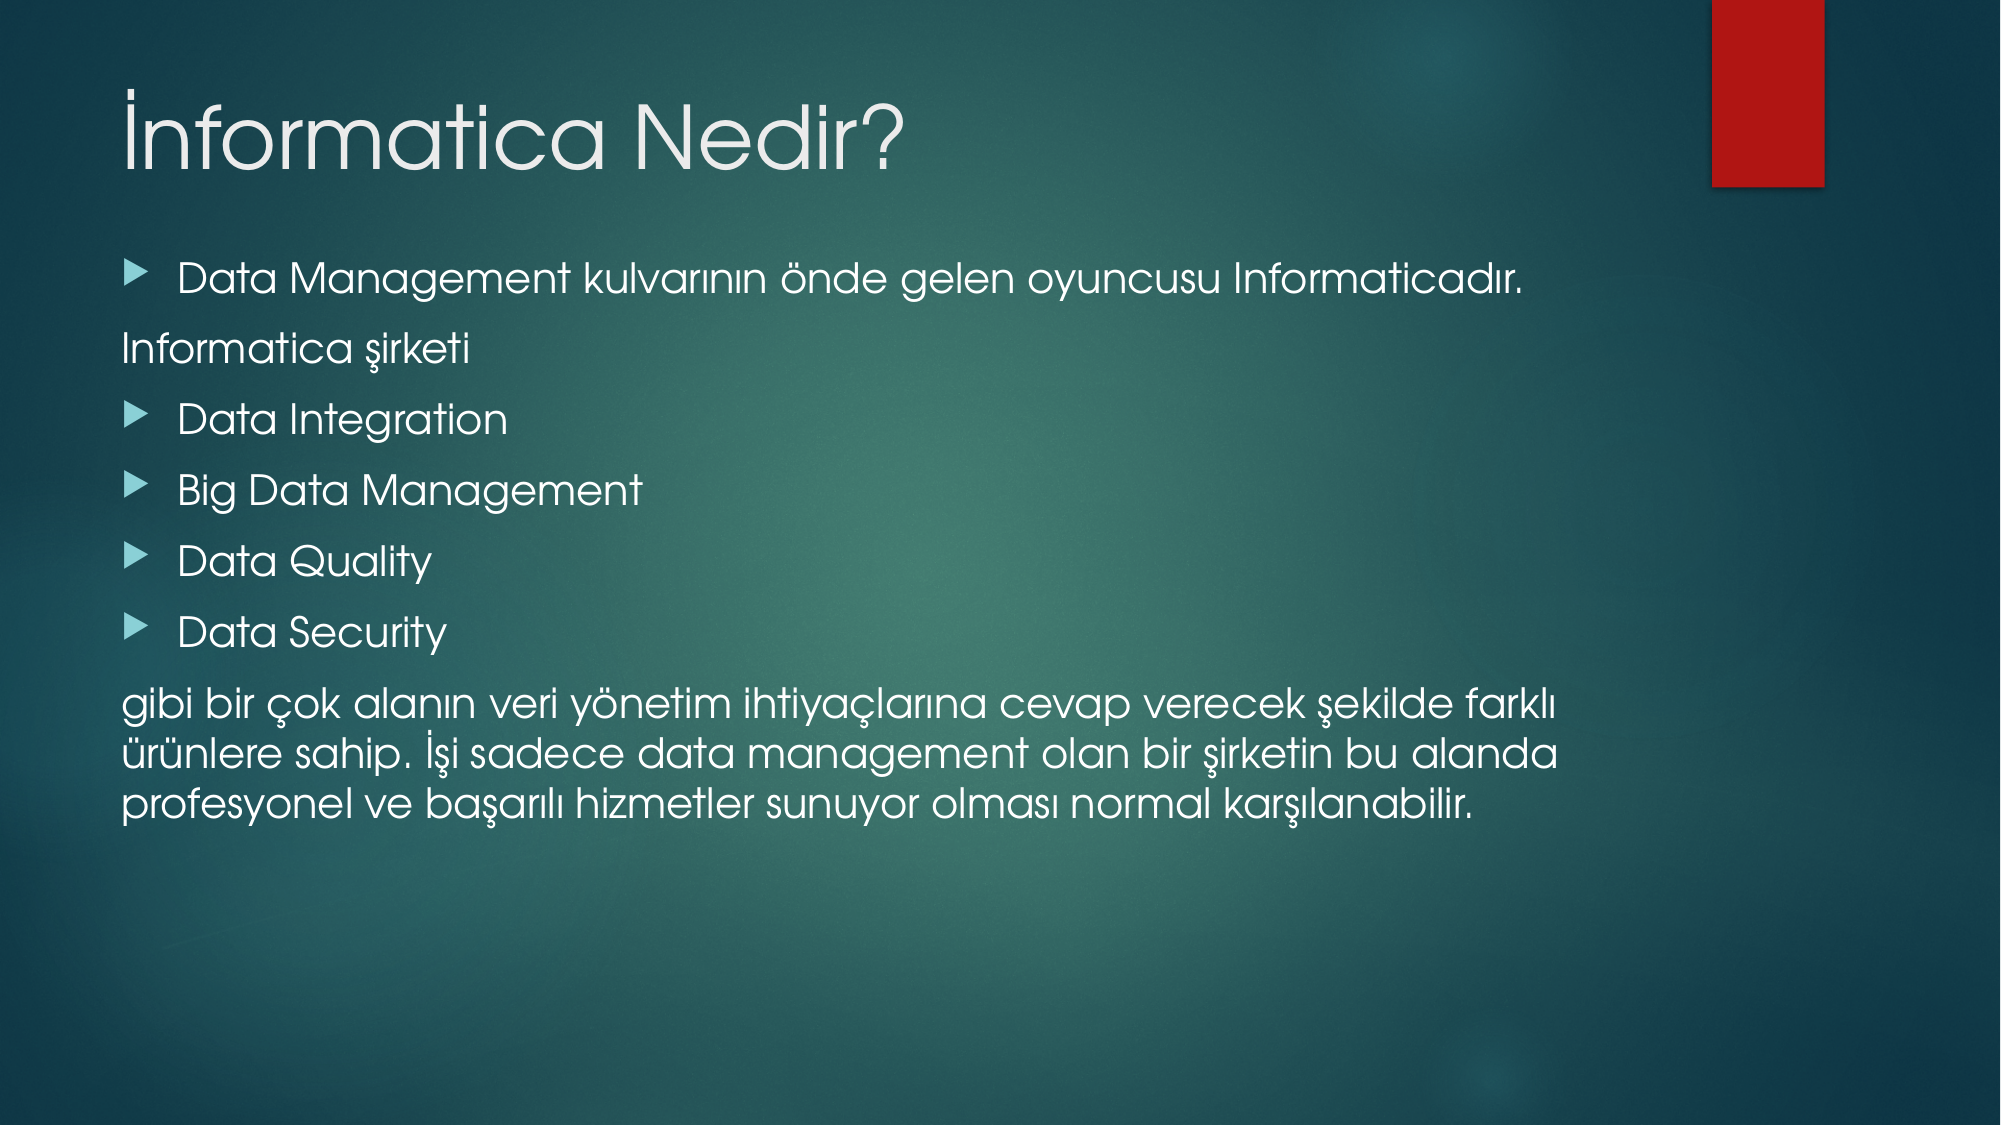

# İnformatica Nedir?
Data Management kulvarının önde gelen oyuncusu Informaticadır.
Informatica şirketi
Data Integration
Big Data Management
Data Quality
Data Security
gibi bir çok alanın veri yönetim ihtiyaçlarına cevap verecek şekilde farklı ürünlere sahip. İşi sadece data management olan bir şirketin bu alanda profesyonel ve başarılı hizmetler sunuyor olması normal karşılanabilir.